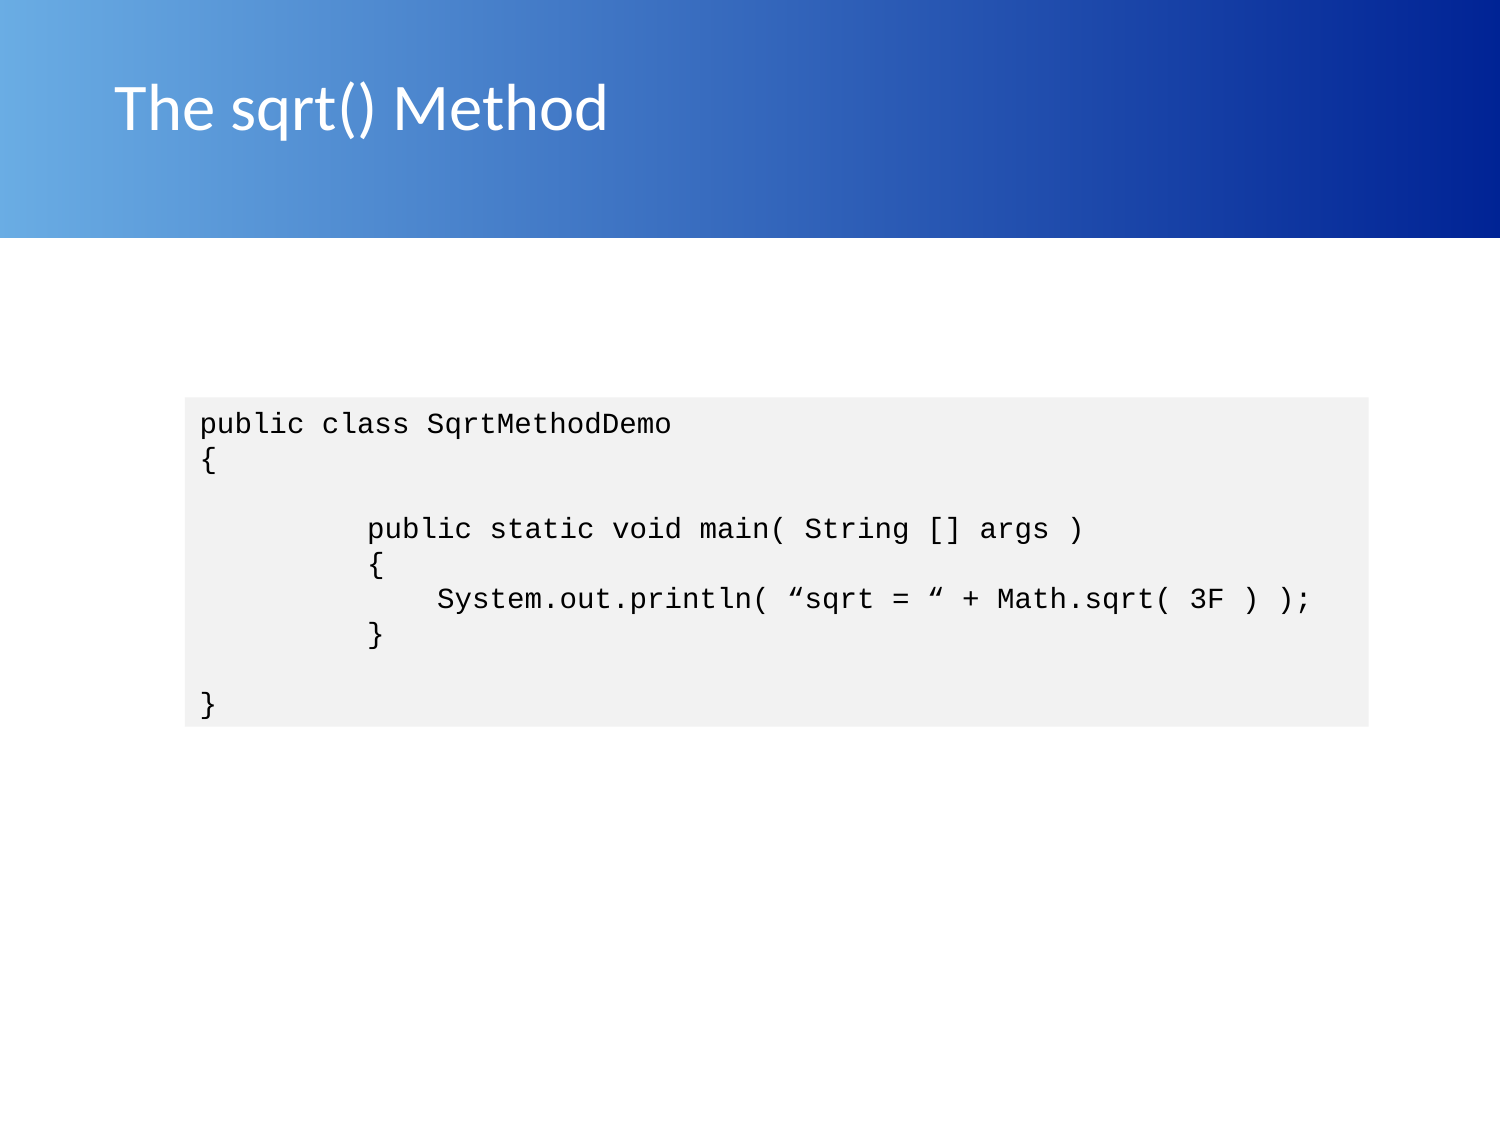

# The sqrt() Method

public class SqrtMethodDemo
{

	 public static void main( String [] args )
	 {
	     System.out.println( “sqrt = “ + Math.sqrt( 3F ) );
	 }

}